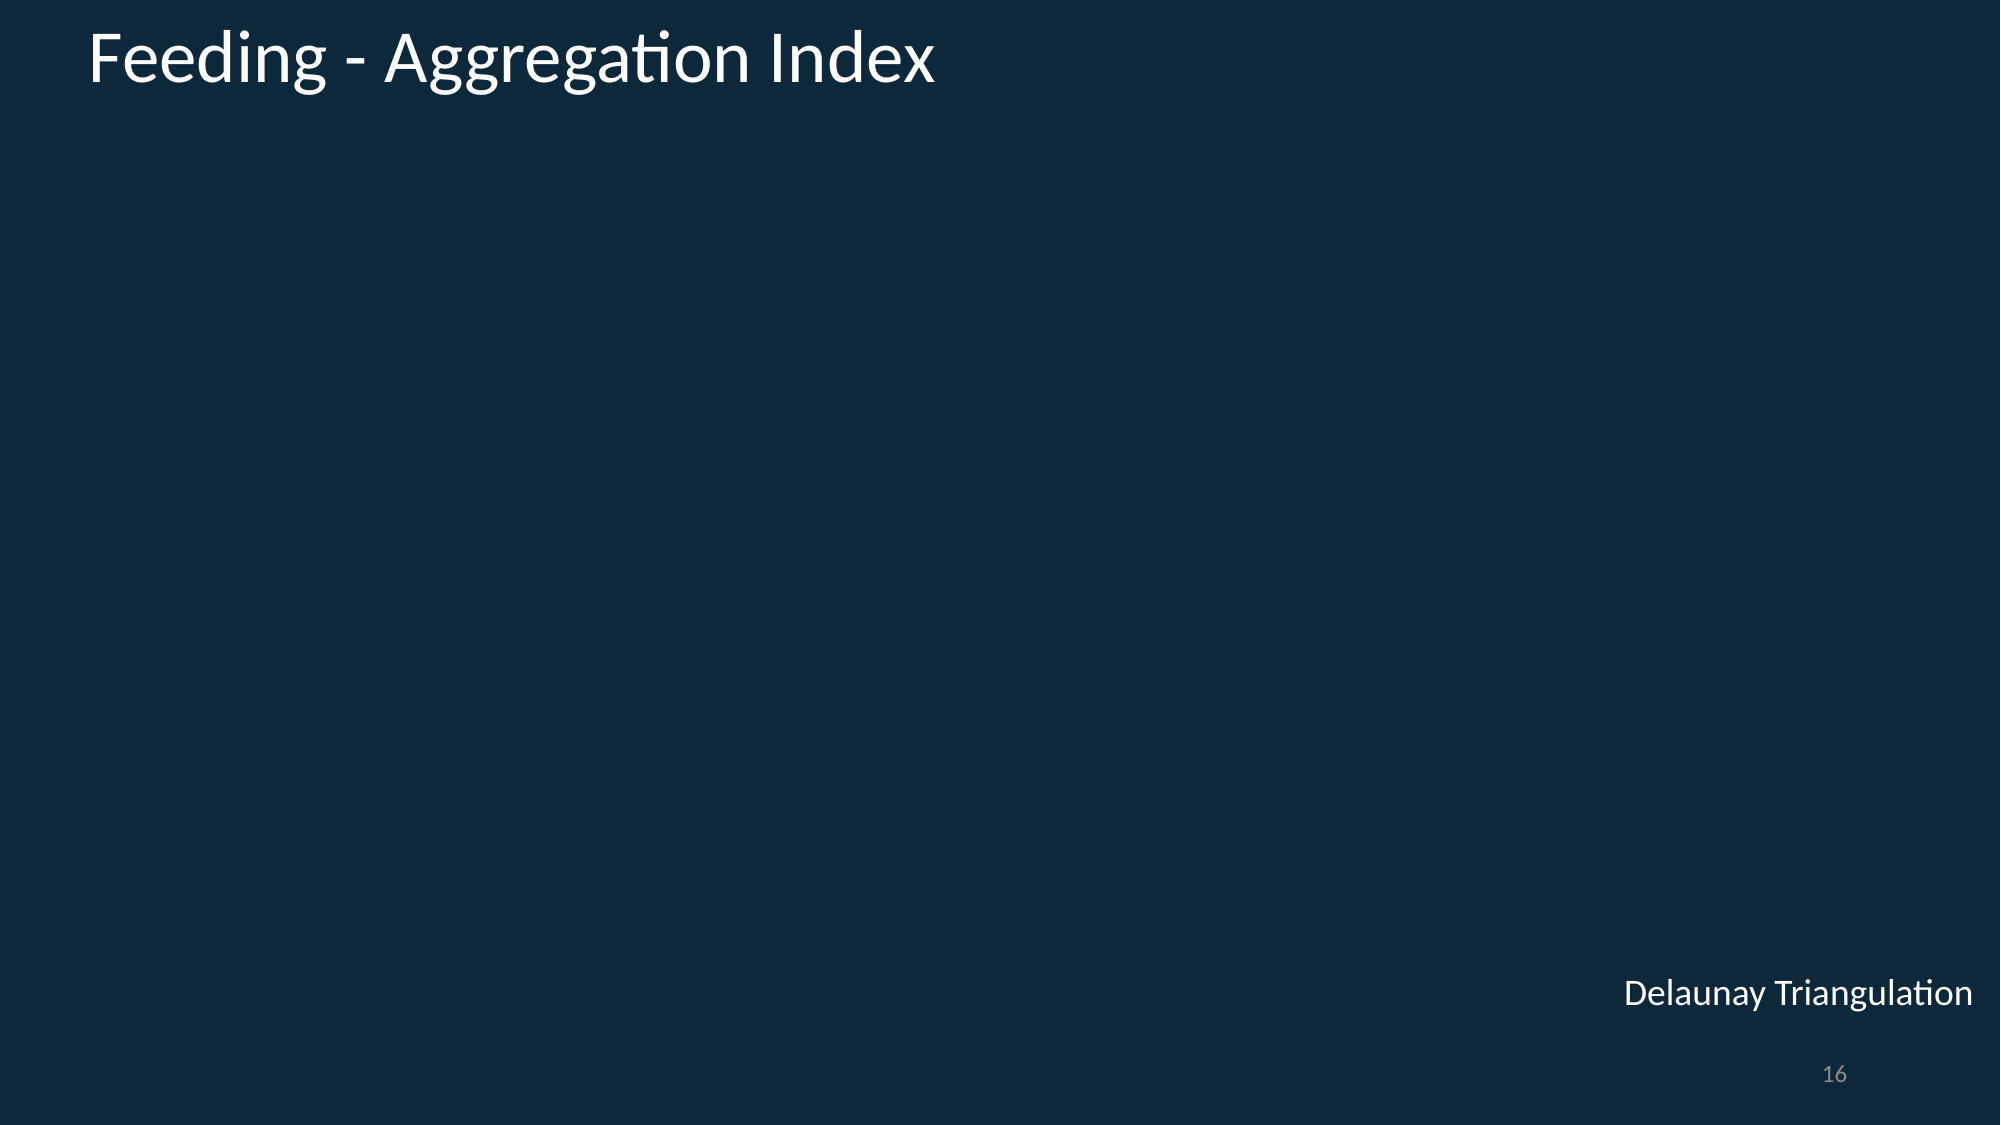

Feeding - Aggregation Index
Delaunay Triangulation
16